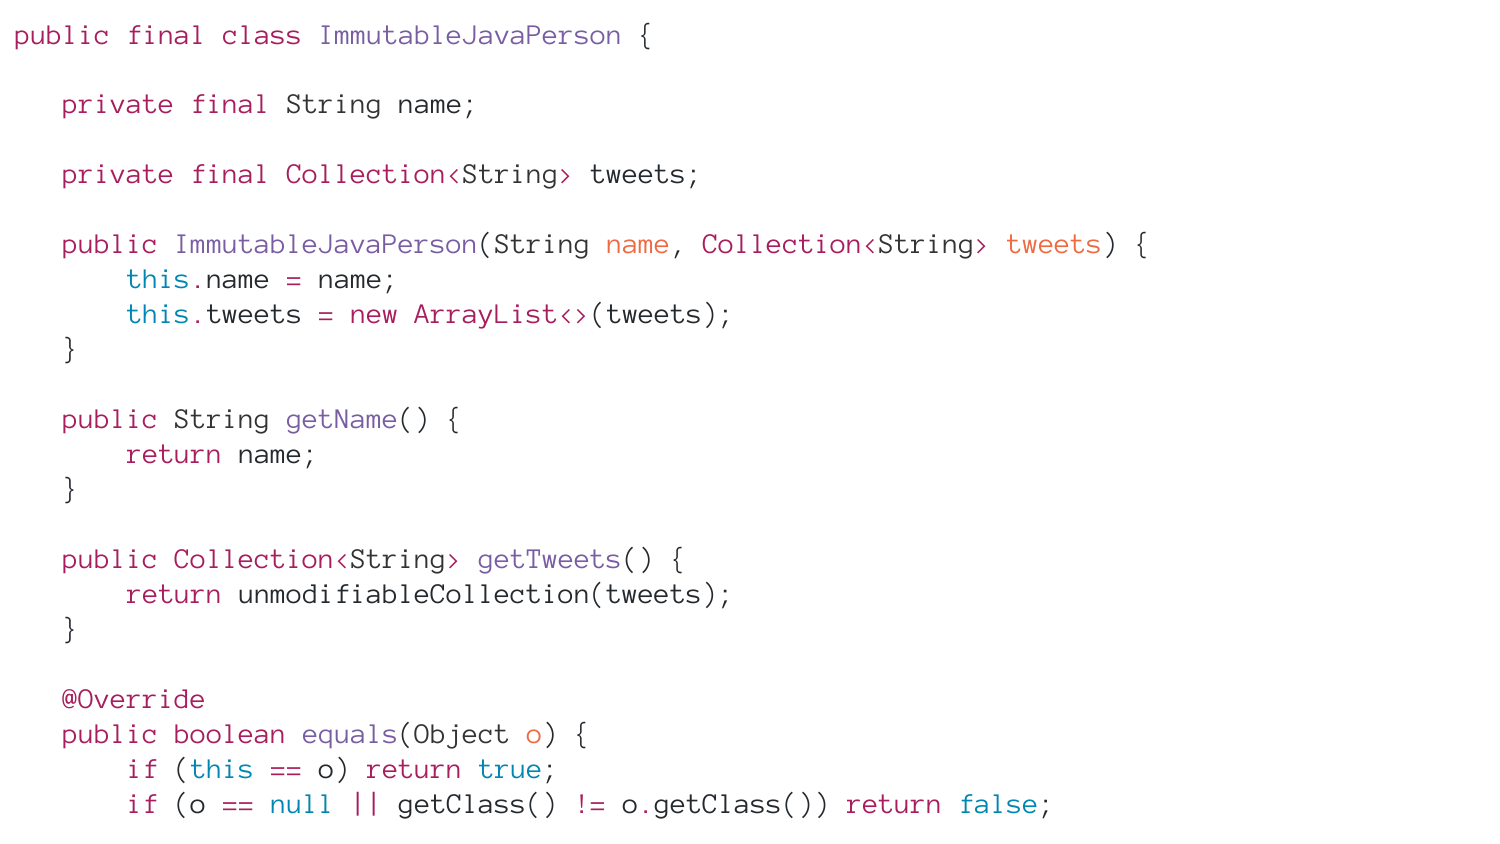

public final class ImmutableJavaPerson {

   private final String name;

   private final Collection<String> tweets;

   public ImmutableJavaPerson(String name, Collection<String> tweets) {
       this.name = name;
       this.tweets = new ArrayList<>(tweets);
   }

   public String getName() {
       return name;
   }

   public Collection<String> getTweets() {
       return unmodifiableCollection(tweets);
   }

   @Override
   public boolean equals(Object o) {
       if (this == o) return true;
       if (o == null || getClass() != o.getClass()) return false;

       ImmutableJavaPerson that = (ImmutableJavaPerson) o;

       if (name != null ? !name.equals(that.name) : that.name != null) return false;
       return tweets != null ? tweets.equals(that.tweets) : that.tweets == null;
   }

   @Override
   public int hashCode() {
       int result = name != null ? name.hashCode() : 0;
       result = 31 * result + (tweets != null ? tweets.hashCode() : 0);
       return result;
   }
}